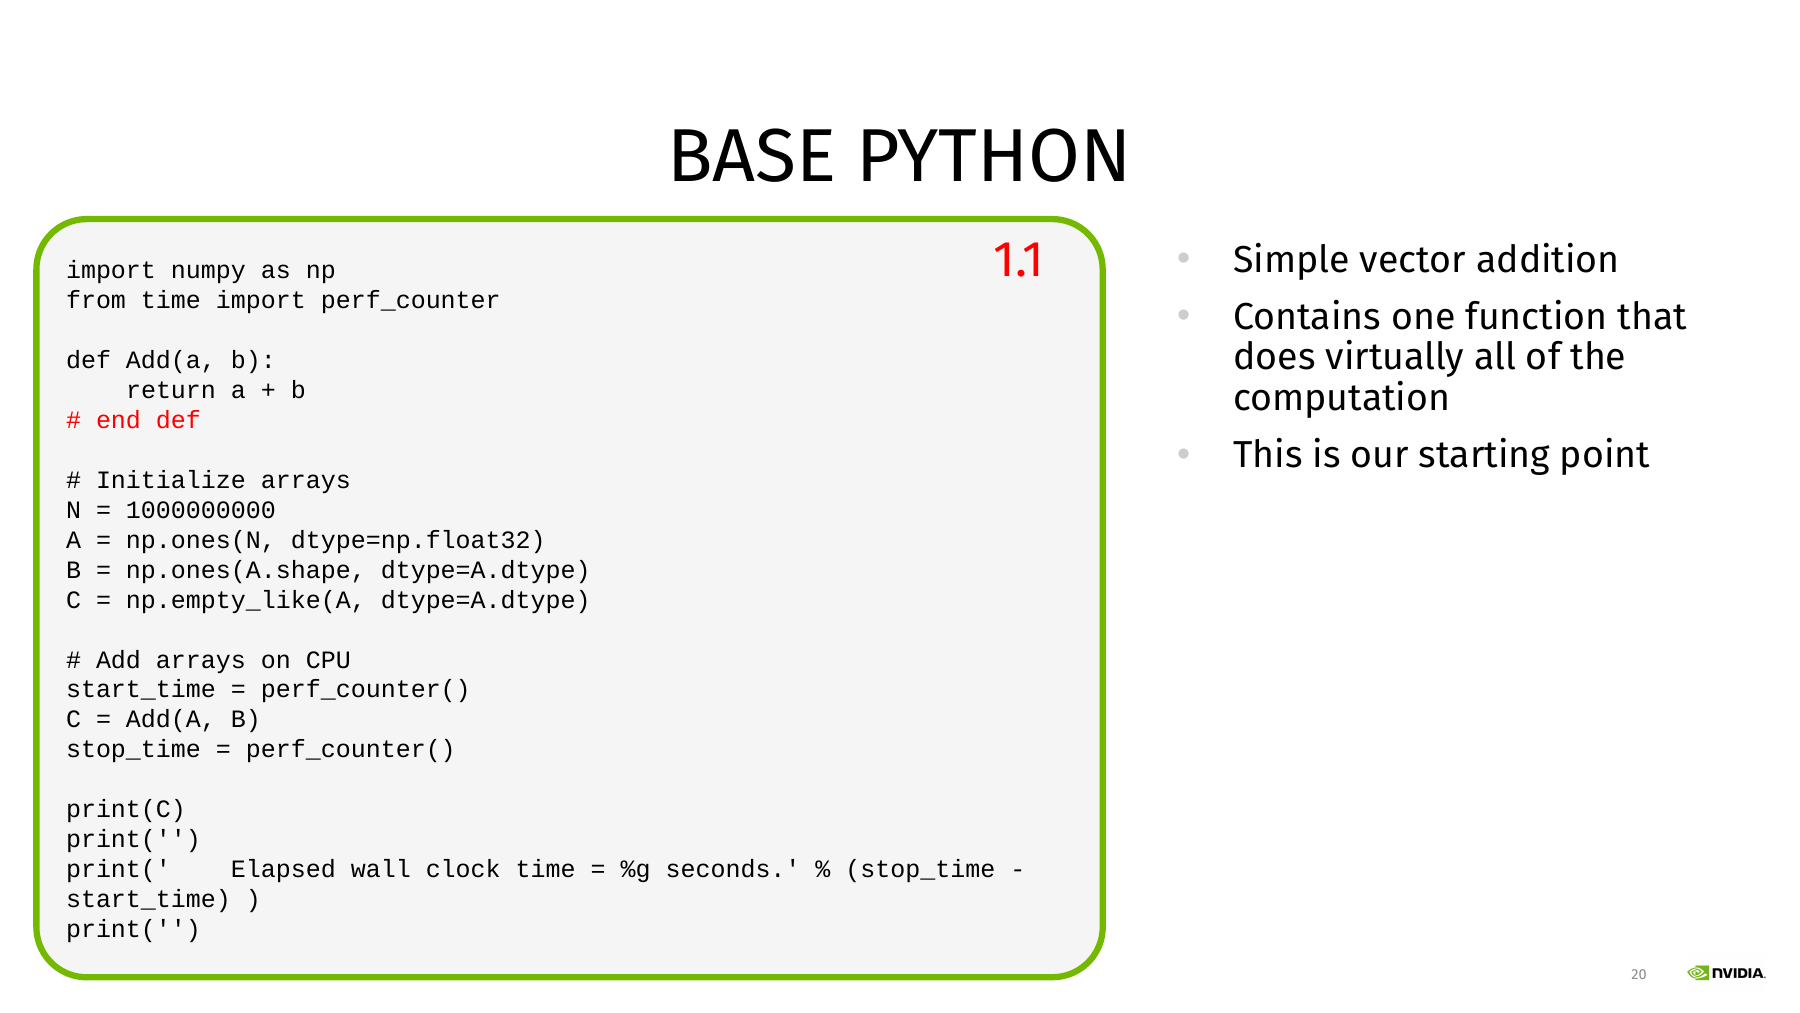

# Base Python
import numpy as np
from time import perf_counter

def Add(a, b):
    return a + b
# end def

# Initialize arrays
N = 1000000000
A = np.ones(N, dtype=np.float32)
B = np.ones(A.shape, dtype=A.dtype)
C = np.empty_like(A, dtype=A.dtype)

# Add arrays on CPU
start_time = perf_counter()
C = Add(A, B)
stop_time = perf_counter()

print(C)
print('')
print('    Elapsed wall clock time = %g seconds.' % (stop_time - start_time) )
print('')
1.1
Simple vector addition
Contains one function that does virtually all of the computation
This is our starting point